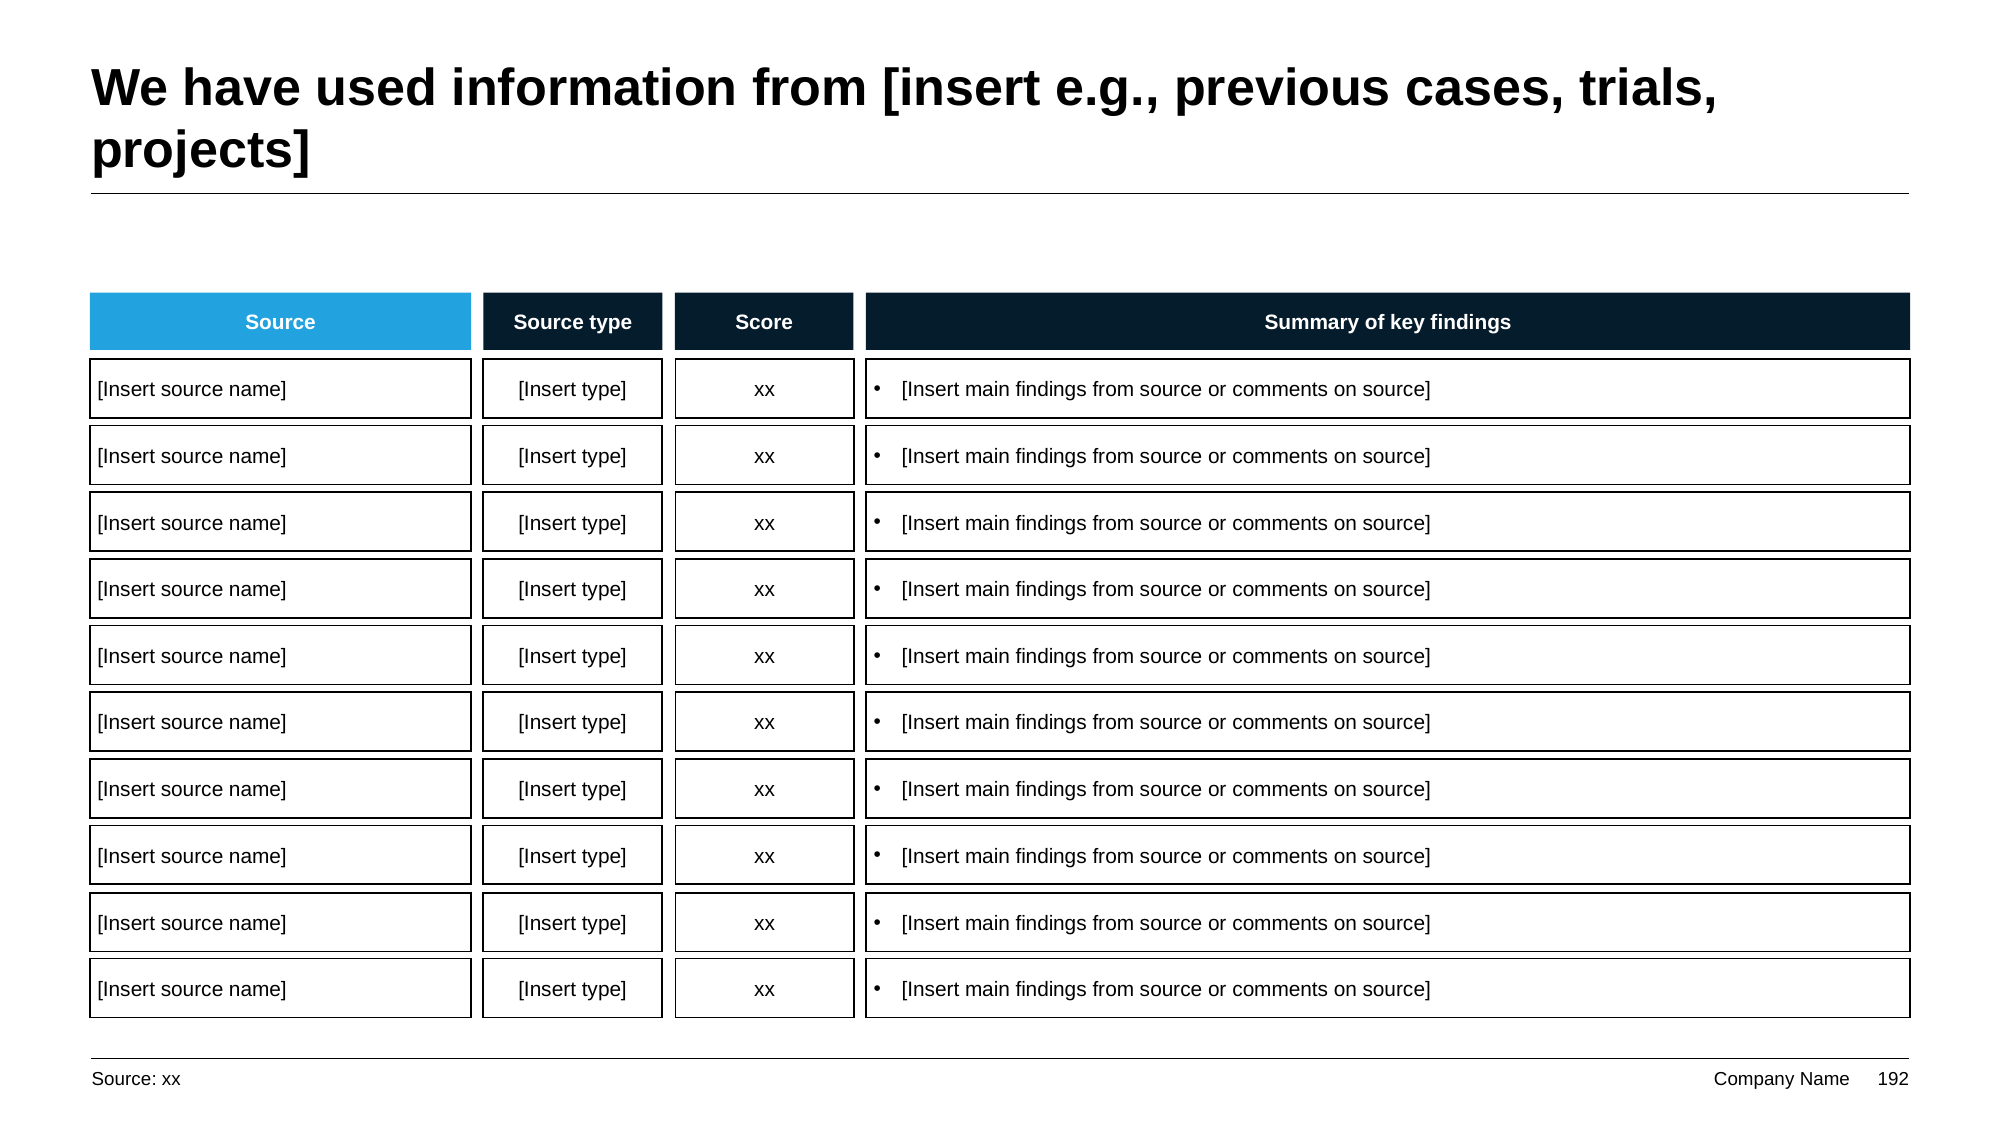

# We have used information from [insert e.g., previous cases, trials, projects]

Source
Source type
Score
Summary of key findings
[Insert source name]
[Insert type]
xx
[Insert main findings from source or comments on source]
[Insert source name]
[Insert type]
xx
[Insert main findings from source or comments on source]
[Insert source name]
[Insert type]
xx
[Insert main findings from source or comments on source]
[Insert source name]
[Insert type]
xx
[Insert main findings from source or comments on source]
[Insert source name]
[Insert type]
xx
[Insert main findings from source or comments on source]
[Insert source name]
[Insert type]
xx
[Insert main findings from source or comments on source]
[Insert source name]
[Insert type]
xx
[Insert main findings from source or comments on source]
[Insert source name]
[Insert type]
xx
[Insert main findings from source or comments on source]
[Insert source name]
[Insert type]
xx
[Insert main findings from source or comments on source]
[Insert source name]
[Insert type]
xx
[Insert main findings from source or comments on source]
Source: xx